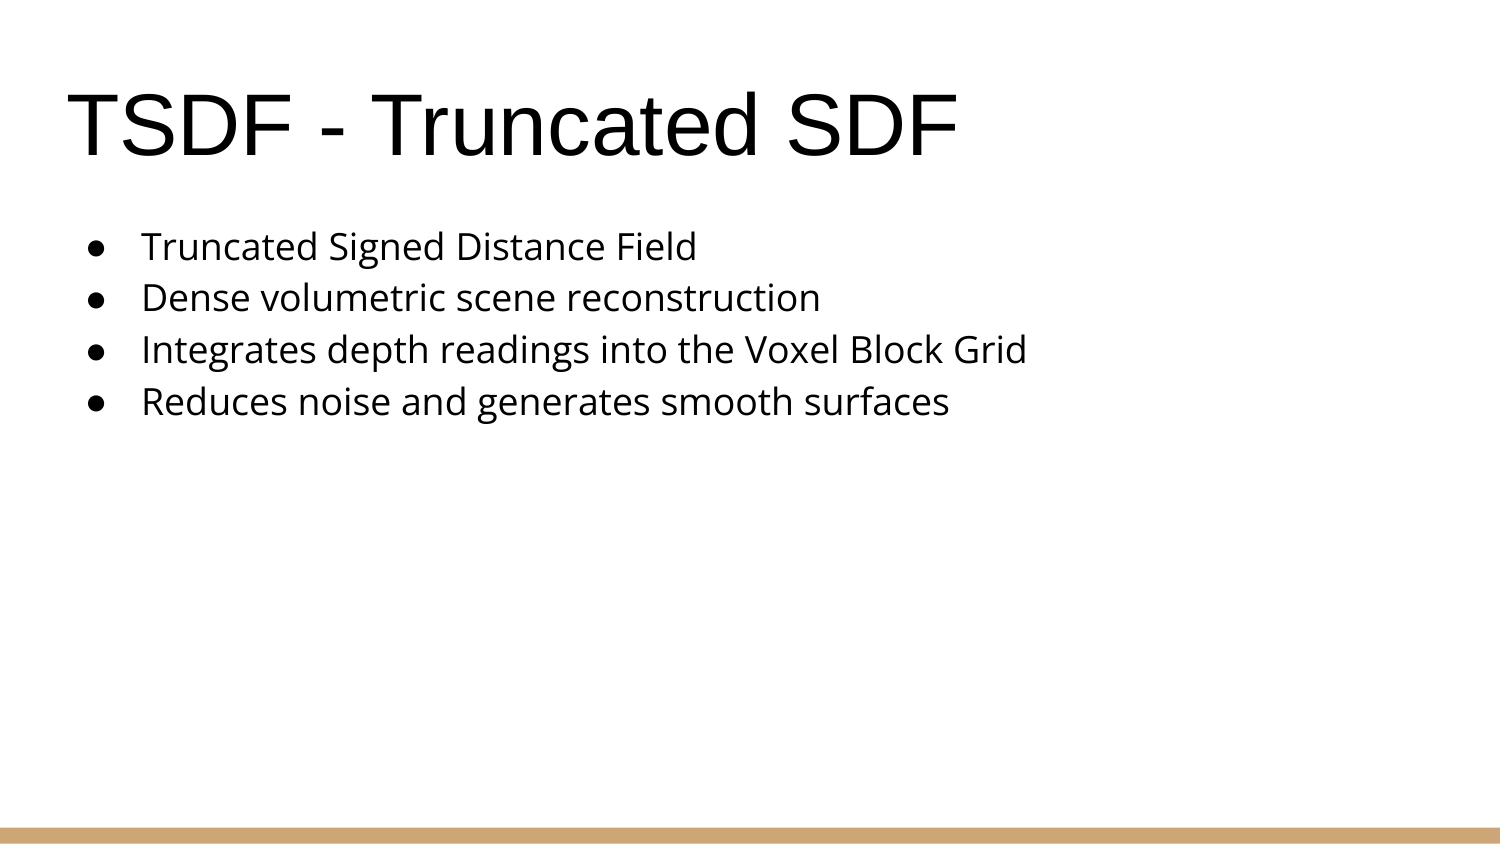

# TSDF - Truncated SDF
Truncated Signed Distance Field
Dense volumetric scene reconstruction
Integrates depth readings into the Voxel Block Grid
Reduces noise and generates smooth surfaces